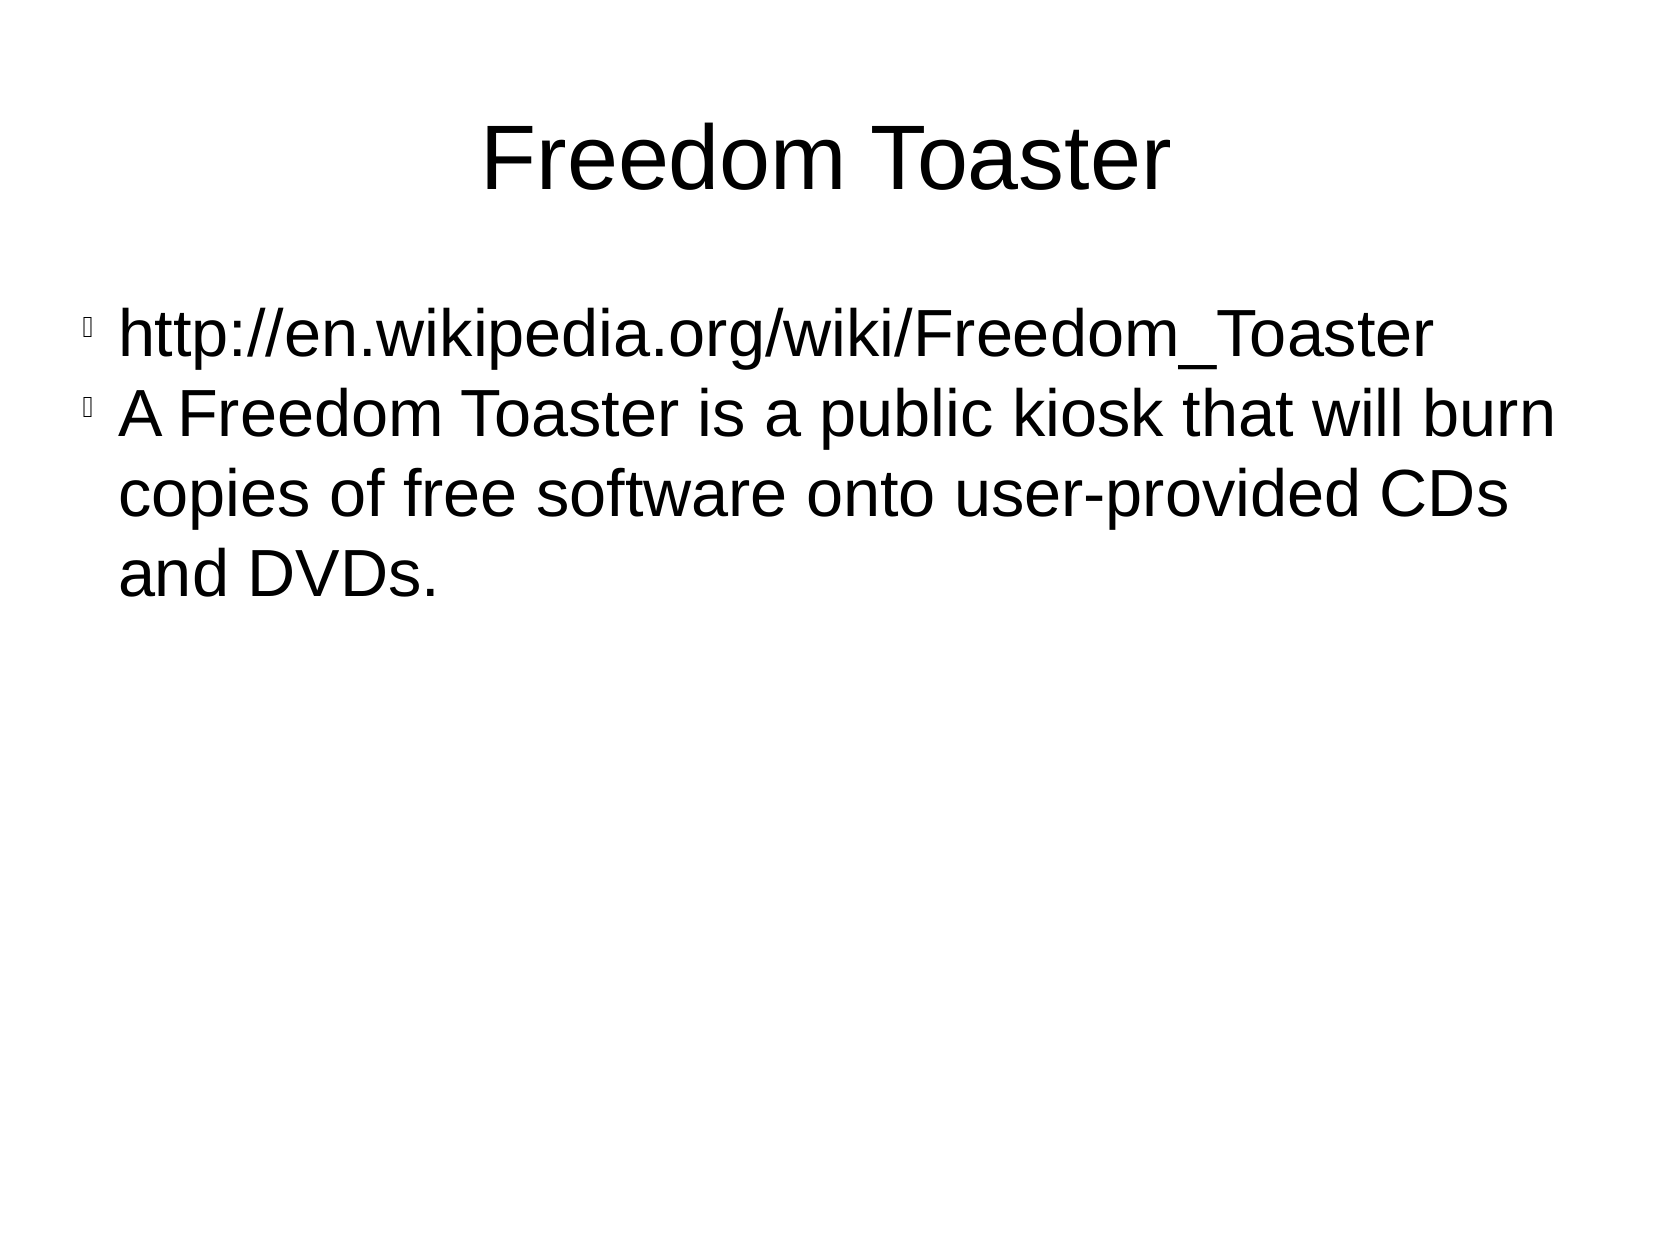

Freedom Toaster
http://en.wikipedia.org/wiki/Freedom_Toaster
A Freedom Toaster is a public kiosk that will burn copies of free software onto user-provided CDs and DVDs.